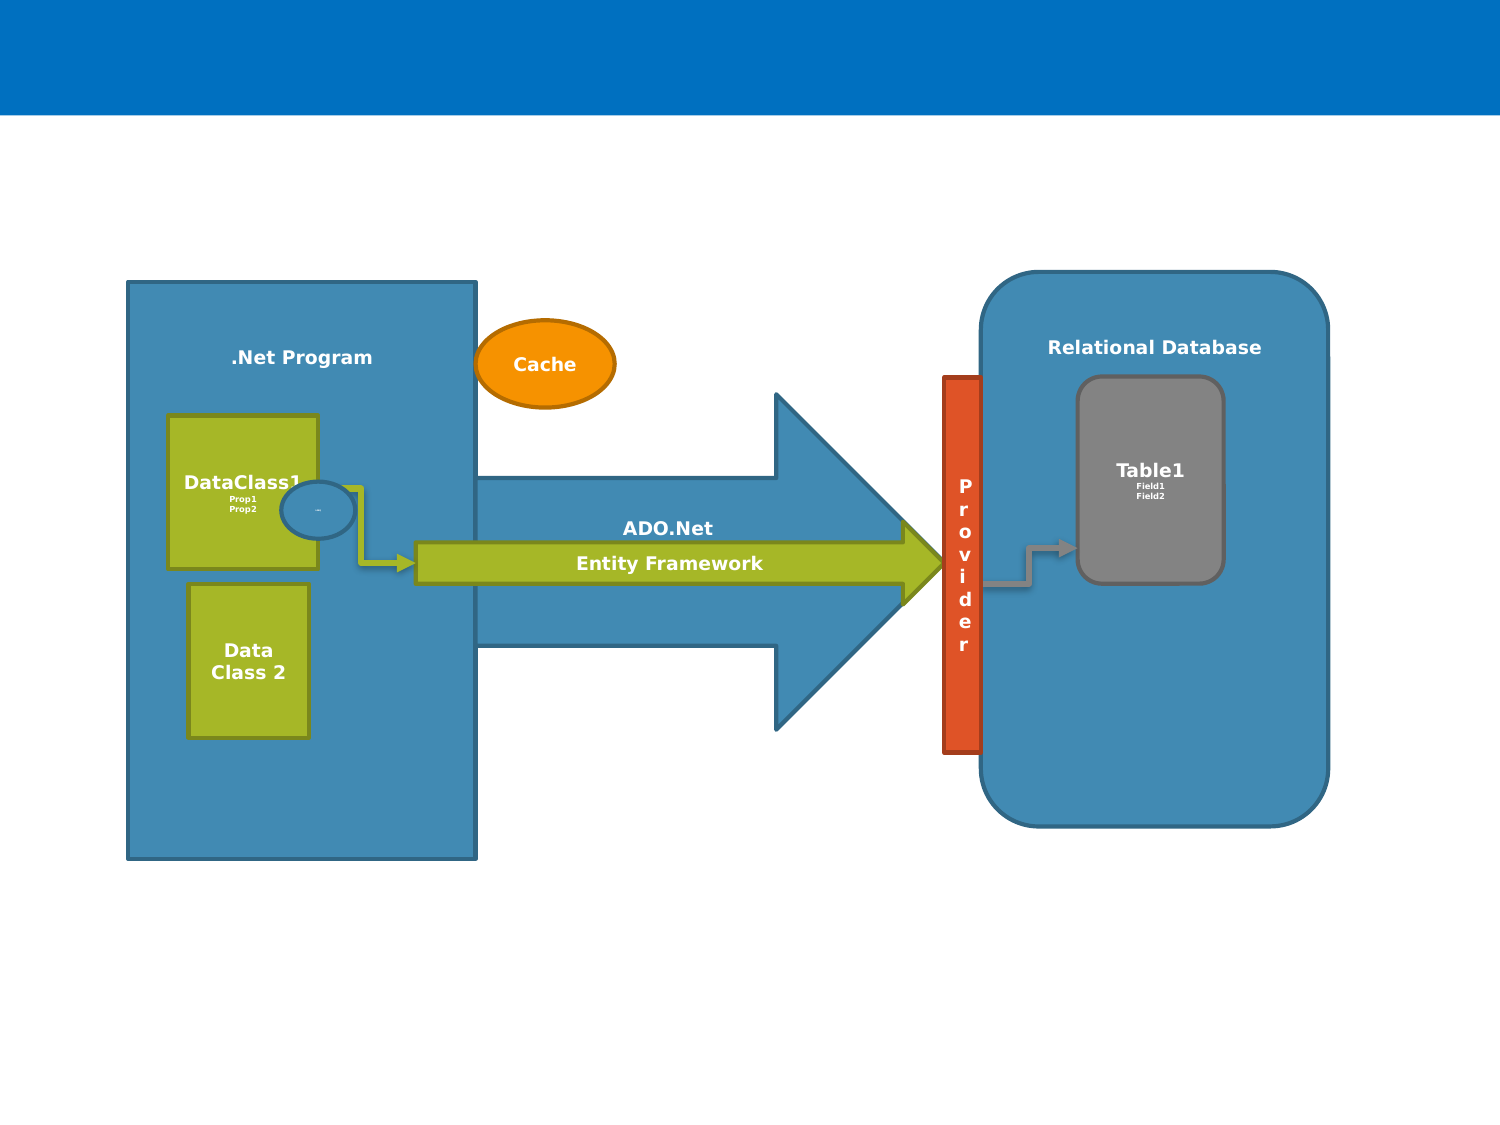

Relational Database

.Net Program

Cache
Table1
Field1
Field2
Provider
ADO.Net

DataClass1
Prop1
Prop2
LINQ
Entity Framework
Data
Class 2